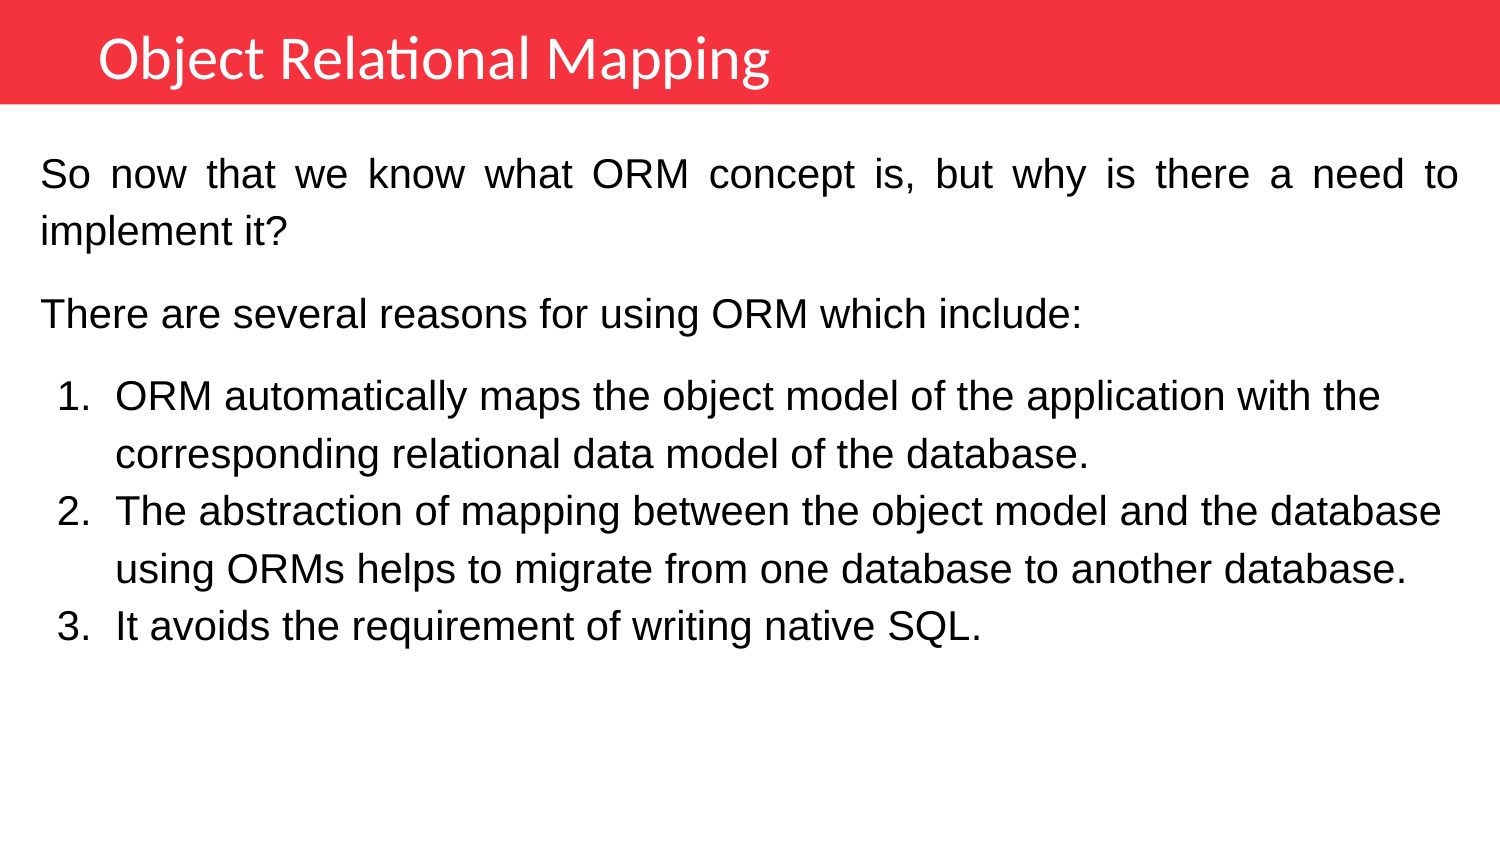

Object Relational Mapping

So now that we know what ORM concept is, but why is there a need to implement it?
There are several reasons for using ORM which include:
ORM automatically maps the object model of the application with the corresponding relational data model of the database.
The abstraction of mapping between the object model and the database using ORMs helps to migrate from one database to another database.
It avoids the requirement of writing native SQL.